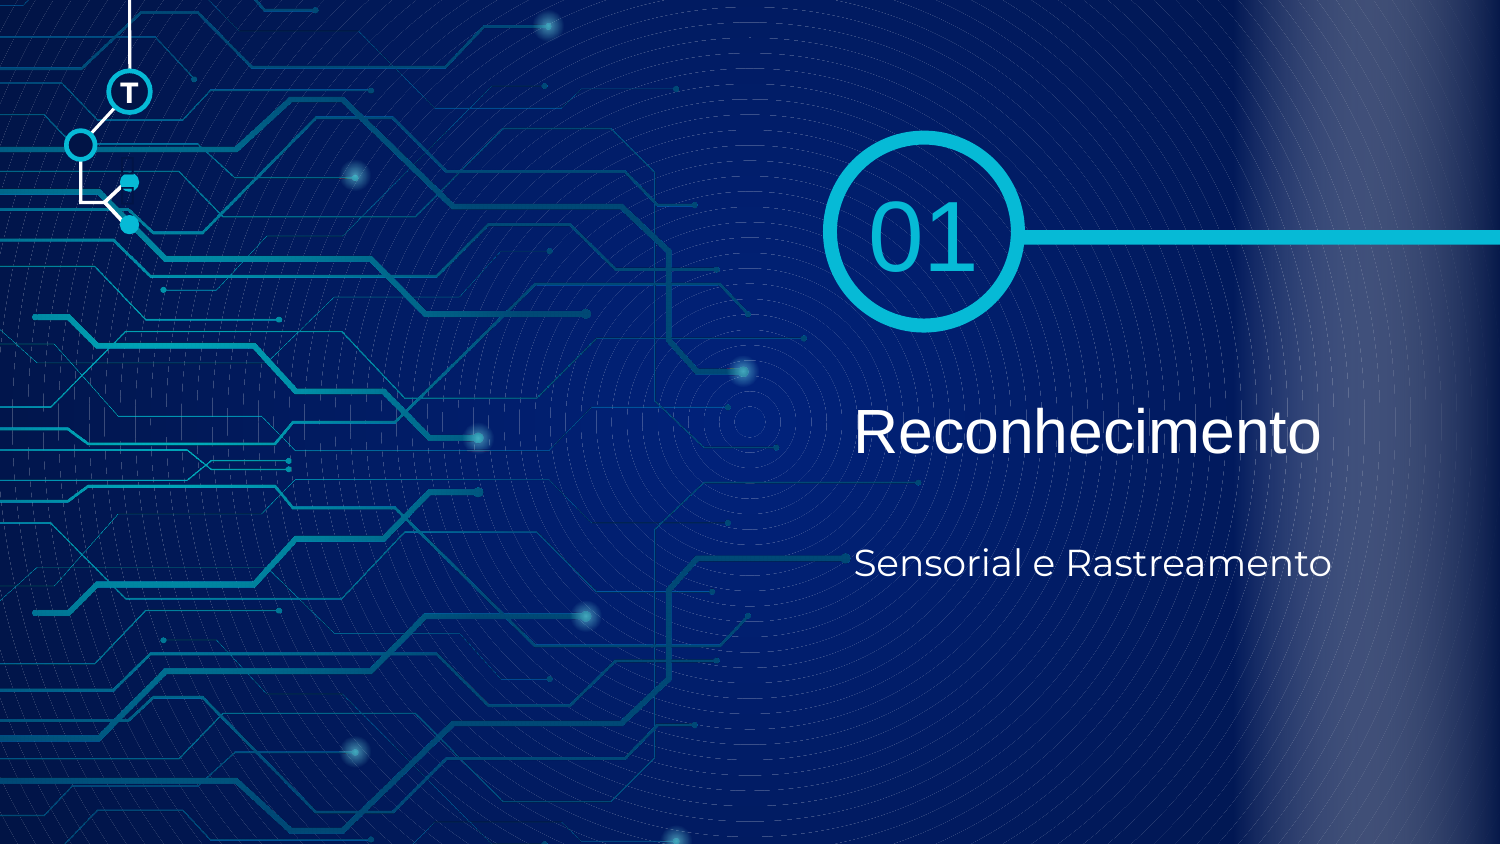

T

01
🠺

🠺
# Reconhecimento
Sensorial e Rastreamento